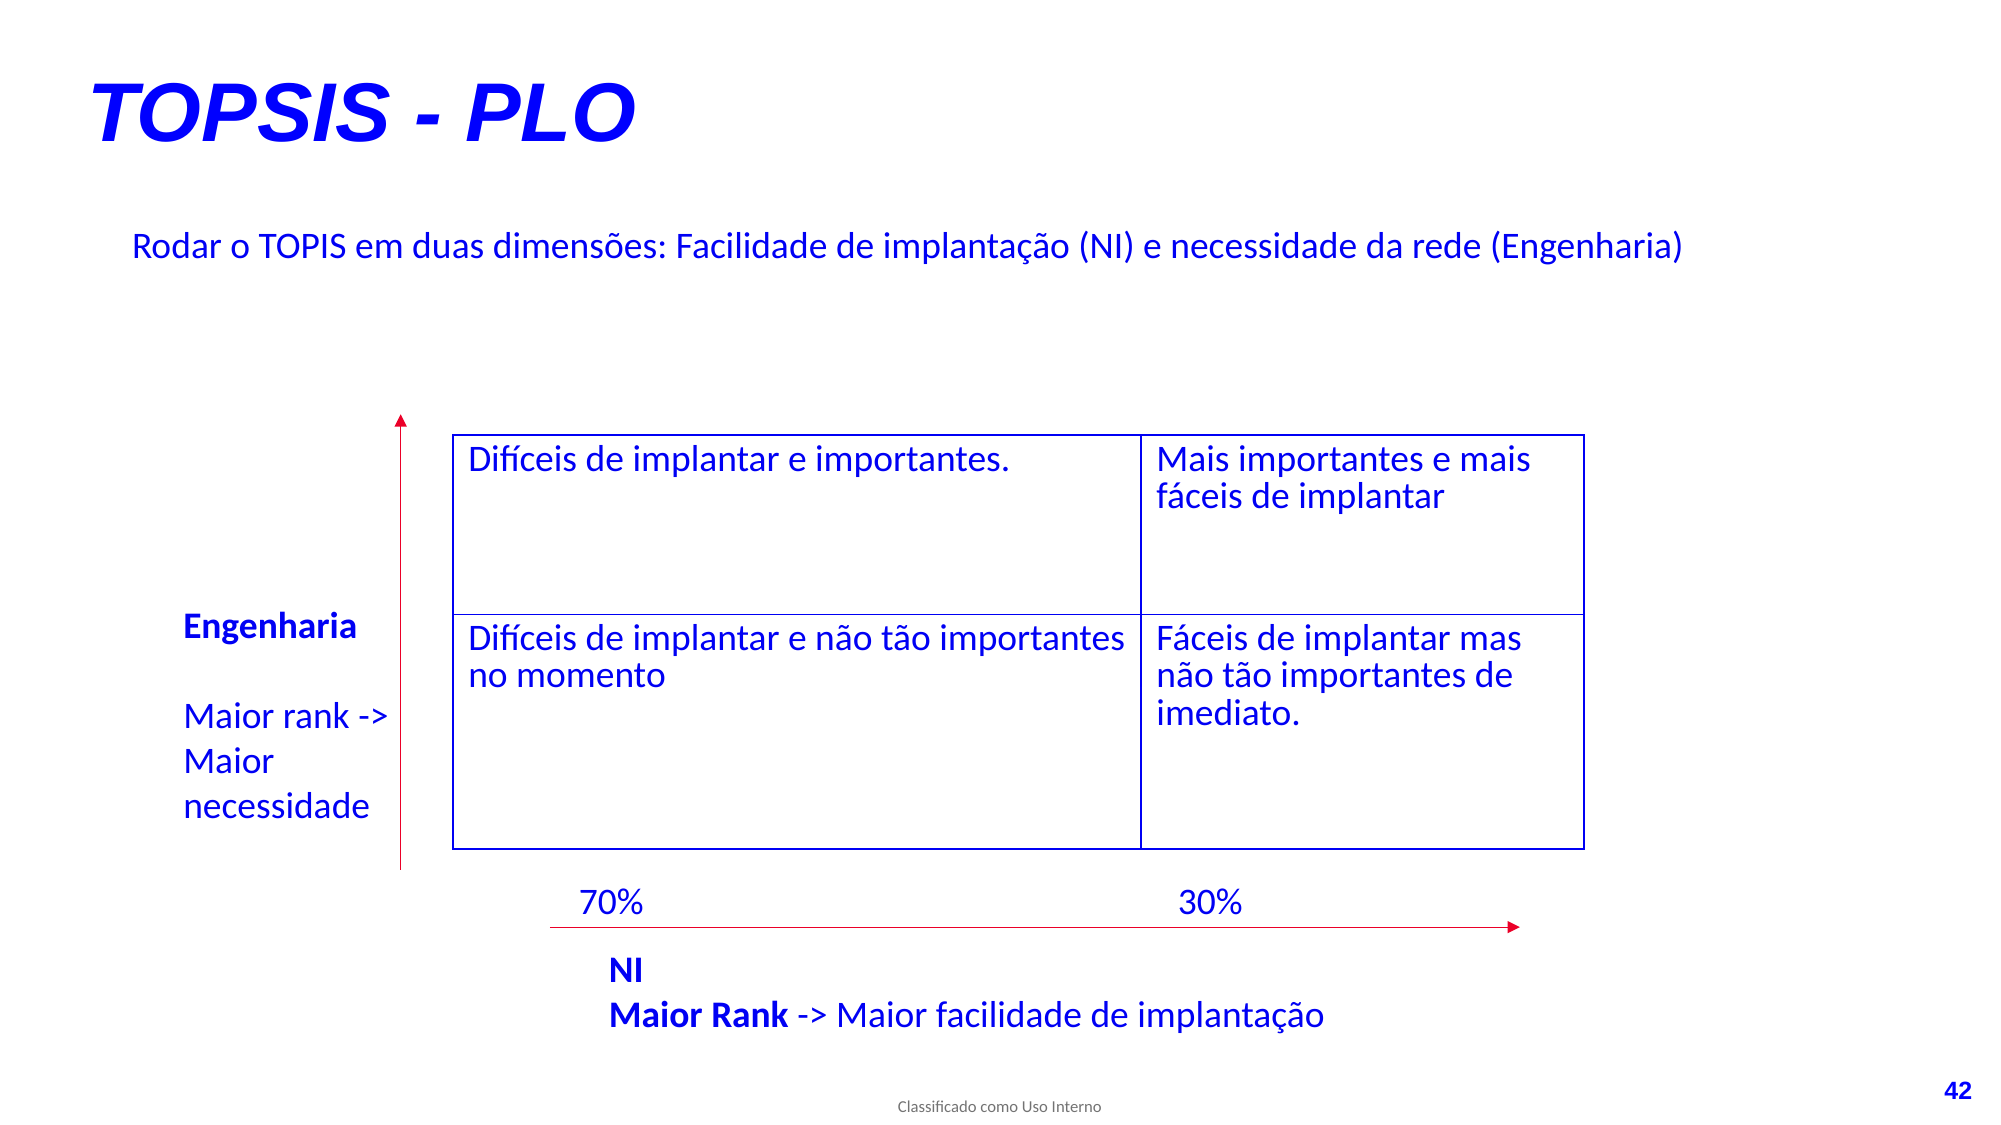

TOPSIS - PLO

Rodar o TOPIS em duas dimensões: Facilidade de implantação (NI) e necessidade da rede (Engenharia)
| Difíceis de implantar e importantes. | Mais importantes e mais fáceis de implantar |
| --- | --- |
| Difíceis de implantar e não tão importantes no momento | Fáceis de implantar mas não tão importantes de imediato. |
Engenharia

Maior rank -> Maior necessidade

70%
30%
NI
Maior Rank -> Maior facilidade de implantação

42